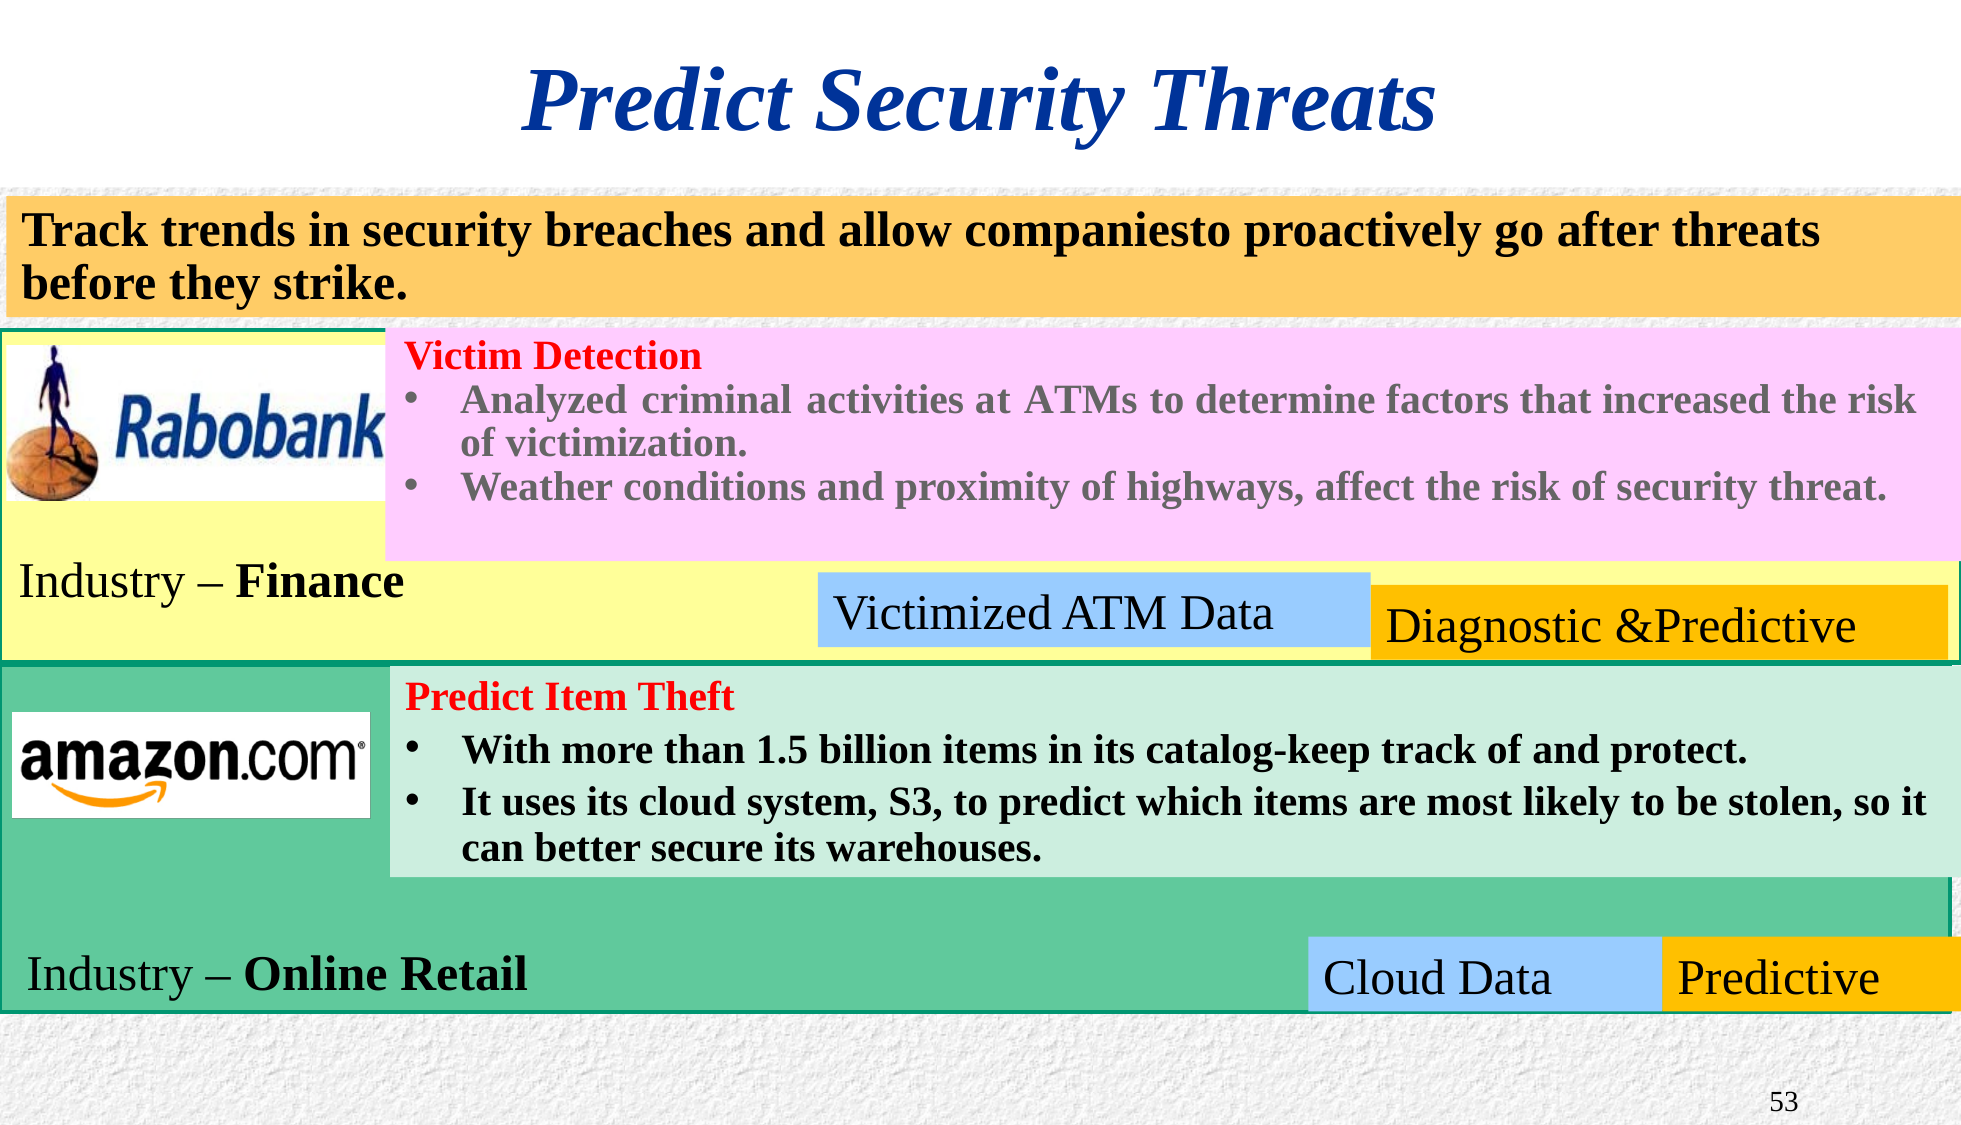

# Predict Security Threats
Track trends in security breaches and allow companiesto proactively go after threats before they strike.
Victim Detection
Analyzed criminal  activities at ATMs to determine factors that increased the risk of victimization.
Weather conditions and proximity of highways, affect the risk of security threat.

Industry – Finance
Victimized ATM Data
Diagnostic &Predictive

Predict Item Theft
With more than 1.5 billion items in its catalog-keep track of and protect.
It uses its cloud system, S3, to predict which items are most likely to be stolen, so it can better secure its warehouses.

Industry – Online Retail
Cloud Data
Predictive
53